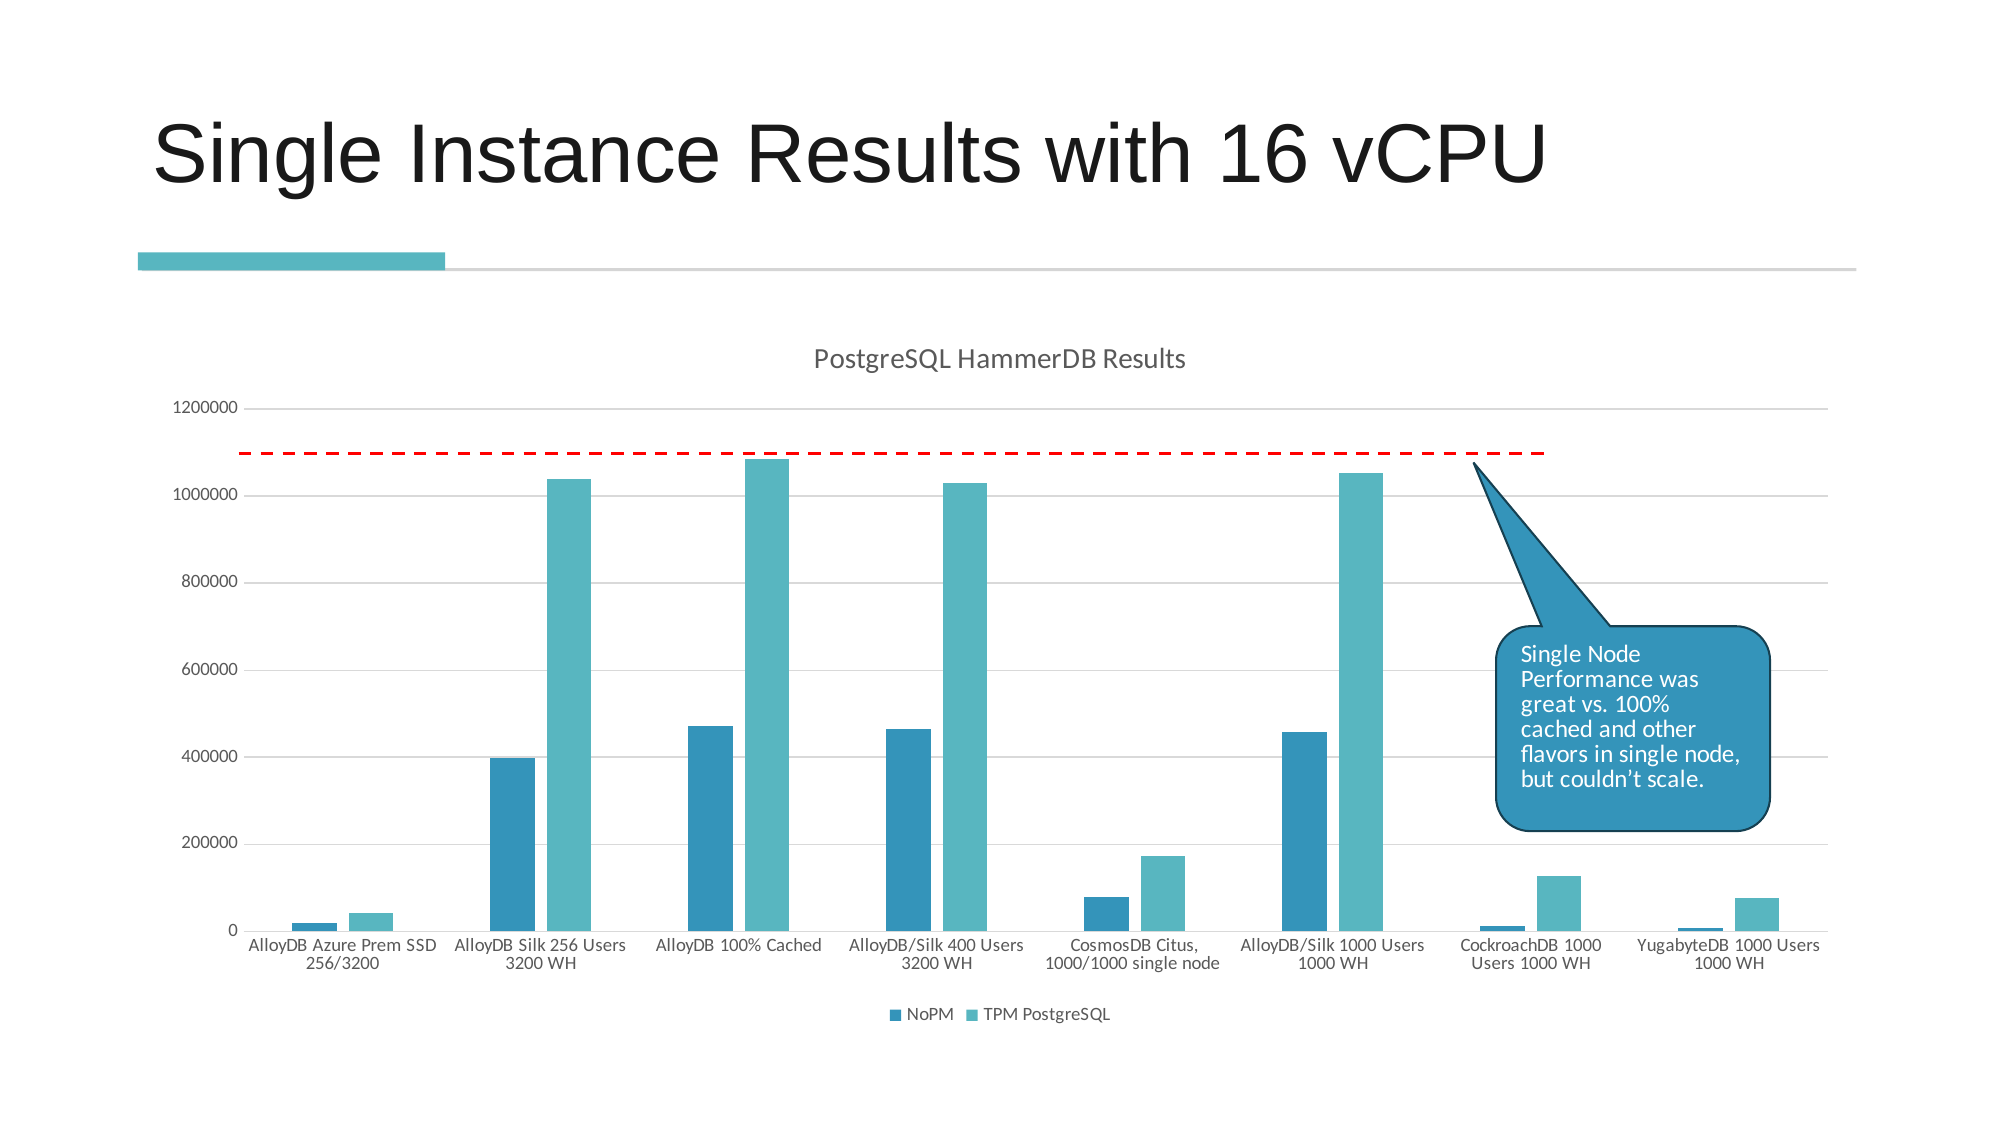

# Single Instance Results with 16 vCPU

### Chart: PostgreSQL HammerDB Results

| Category | NoPM | TPM PostgreSQL |
|---|---|---|
| AlloyDB Azure Prem SSD 256/3200 | 18091.0 | 41662.0 |
| AlloyDB Silk 256 Users 3200 WH | 397409.0 | 1040029.0 |
| AlloyDB 100% Cached | 471897.0 | 1086540.0 |
| AlloyDB/Silk 400 Users 3200 WH | 465213.0 | 1031103.0 |
| CosmosDB Citus, 1000/1000 single node  | 78200.0 | 174000.0 |
| AlloyDB/Silk 1000 Users 1000 WH | 458457.0 | 1054451.0 |
| CockroachDB 1000 Users 1000 WH | 12586.0 | 126006.0 |
| YugabyteDB 1000 Users 1000 WH | 7978.0 | 77209.0 |